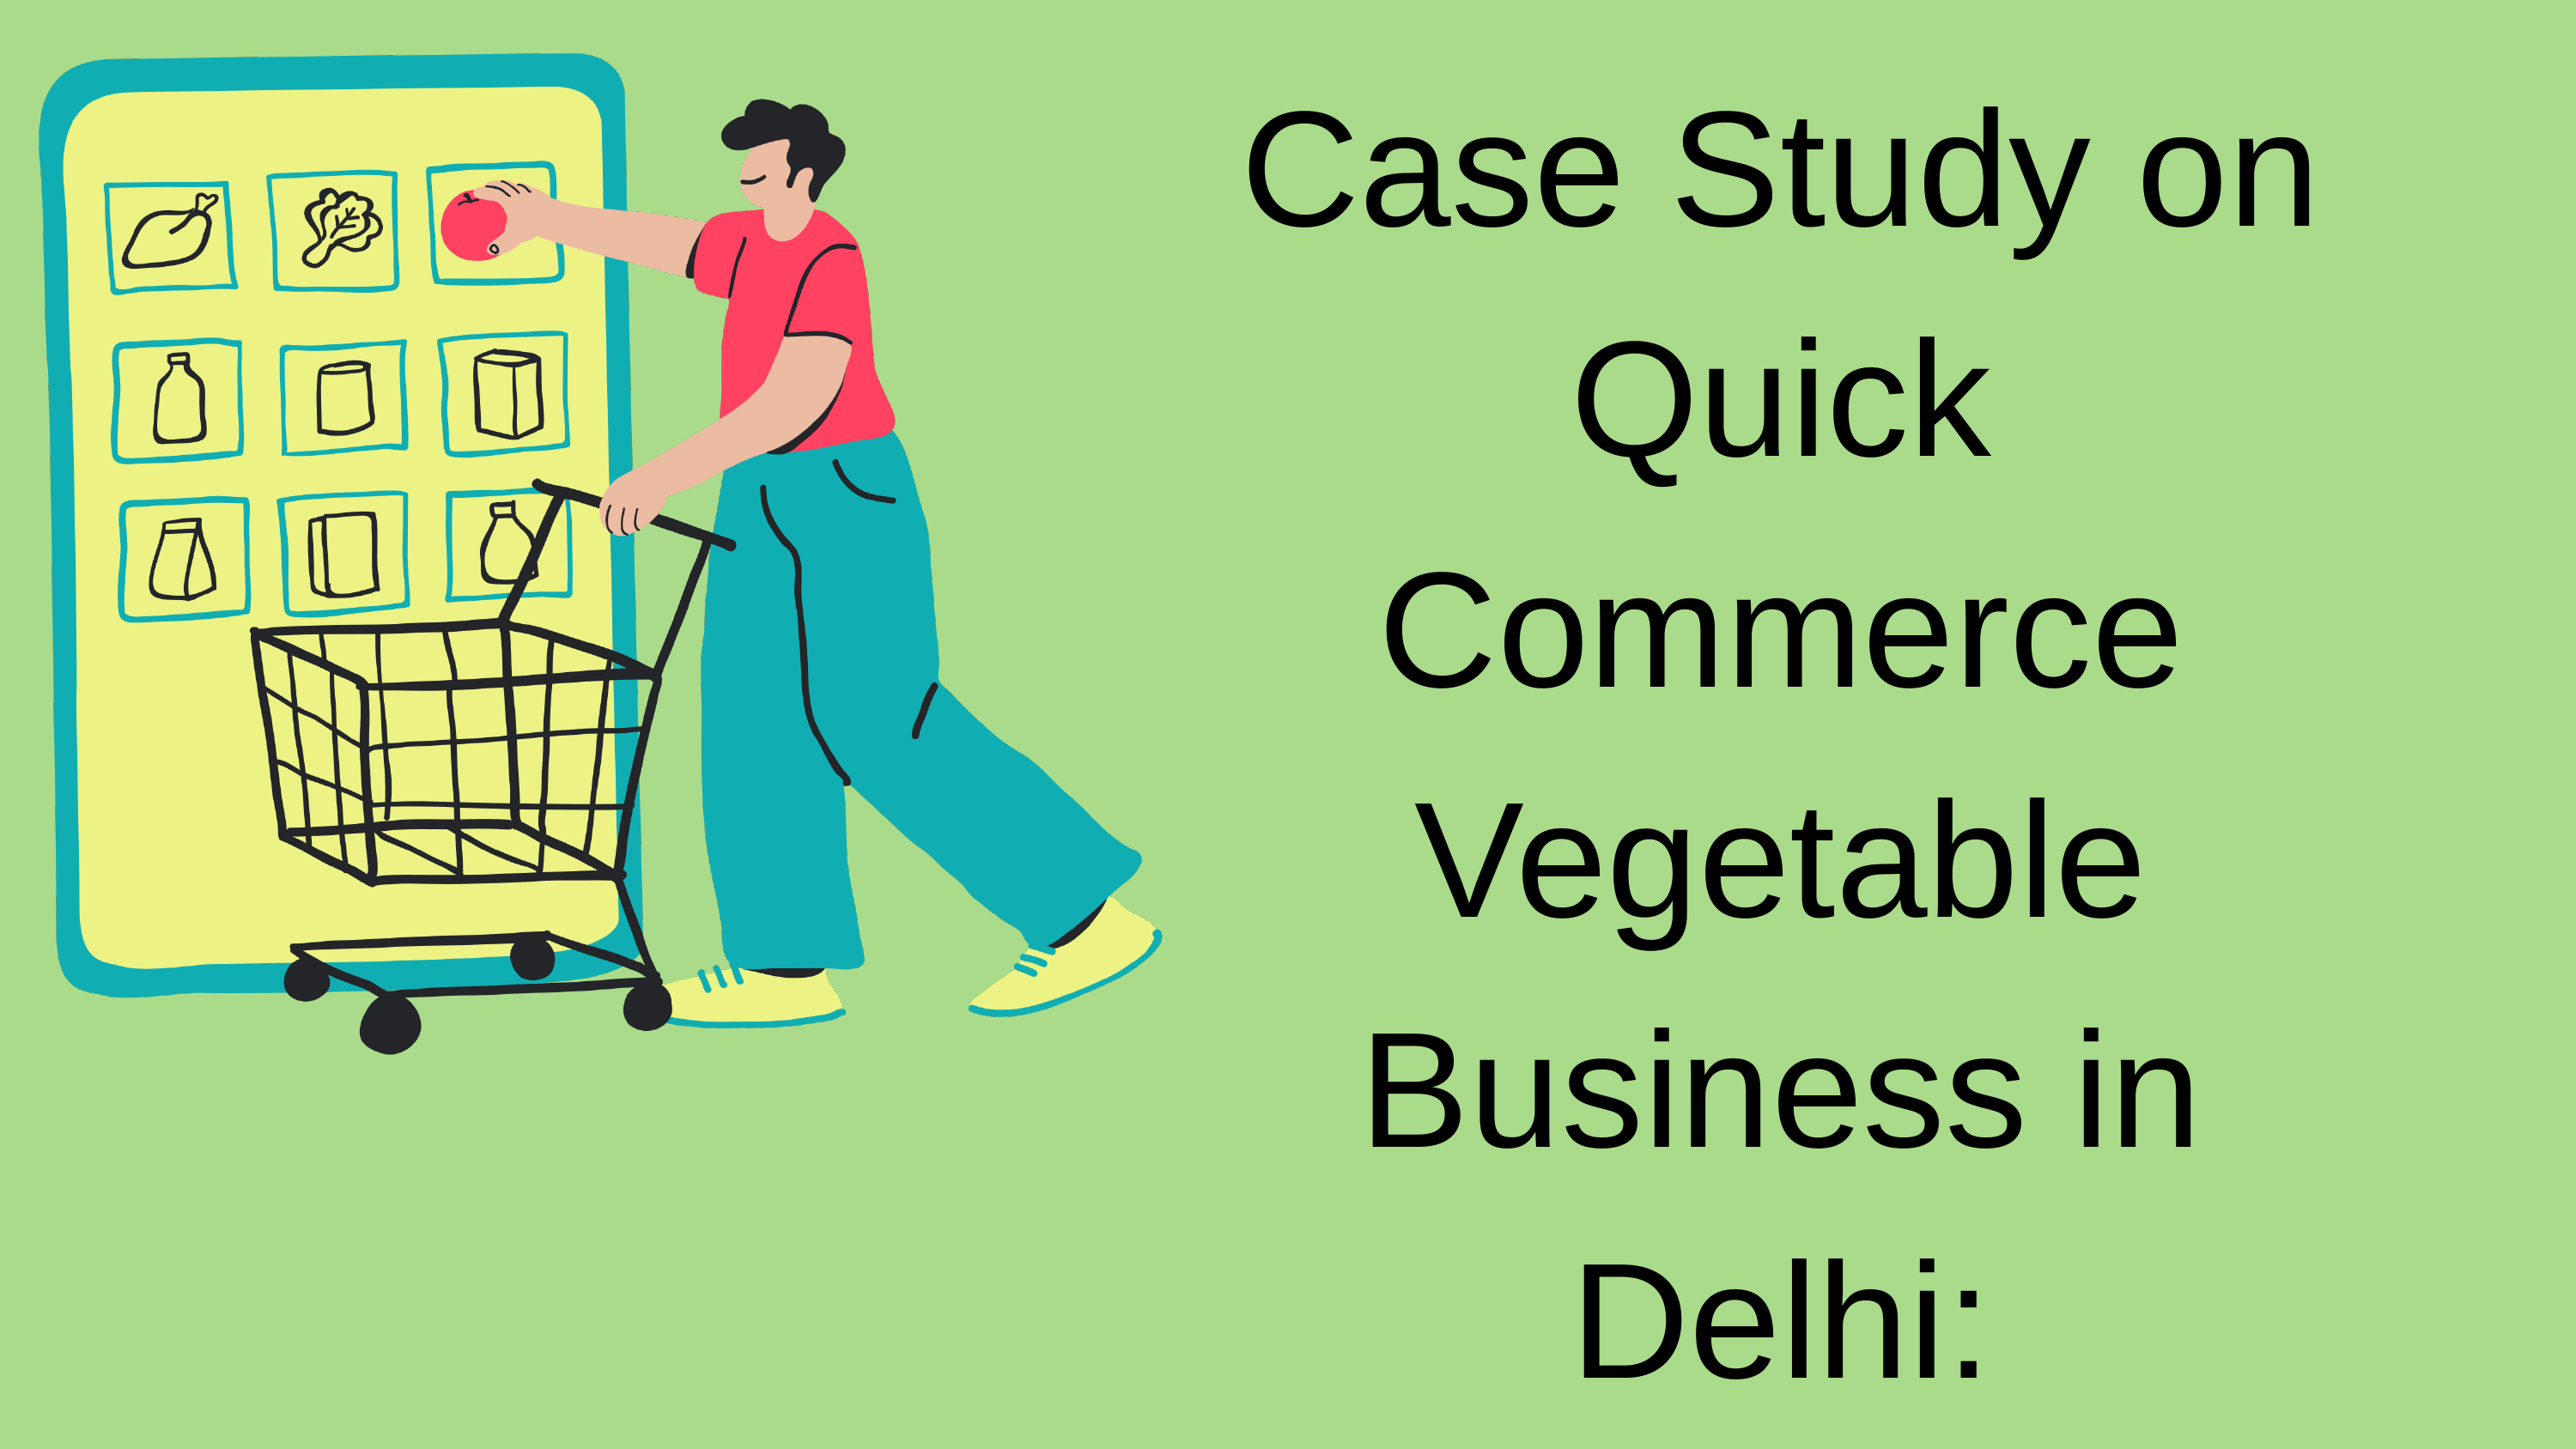

Case Study on Quick Commerce Vegetable Business in Delhi: